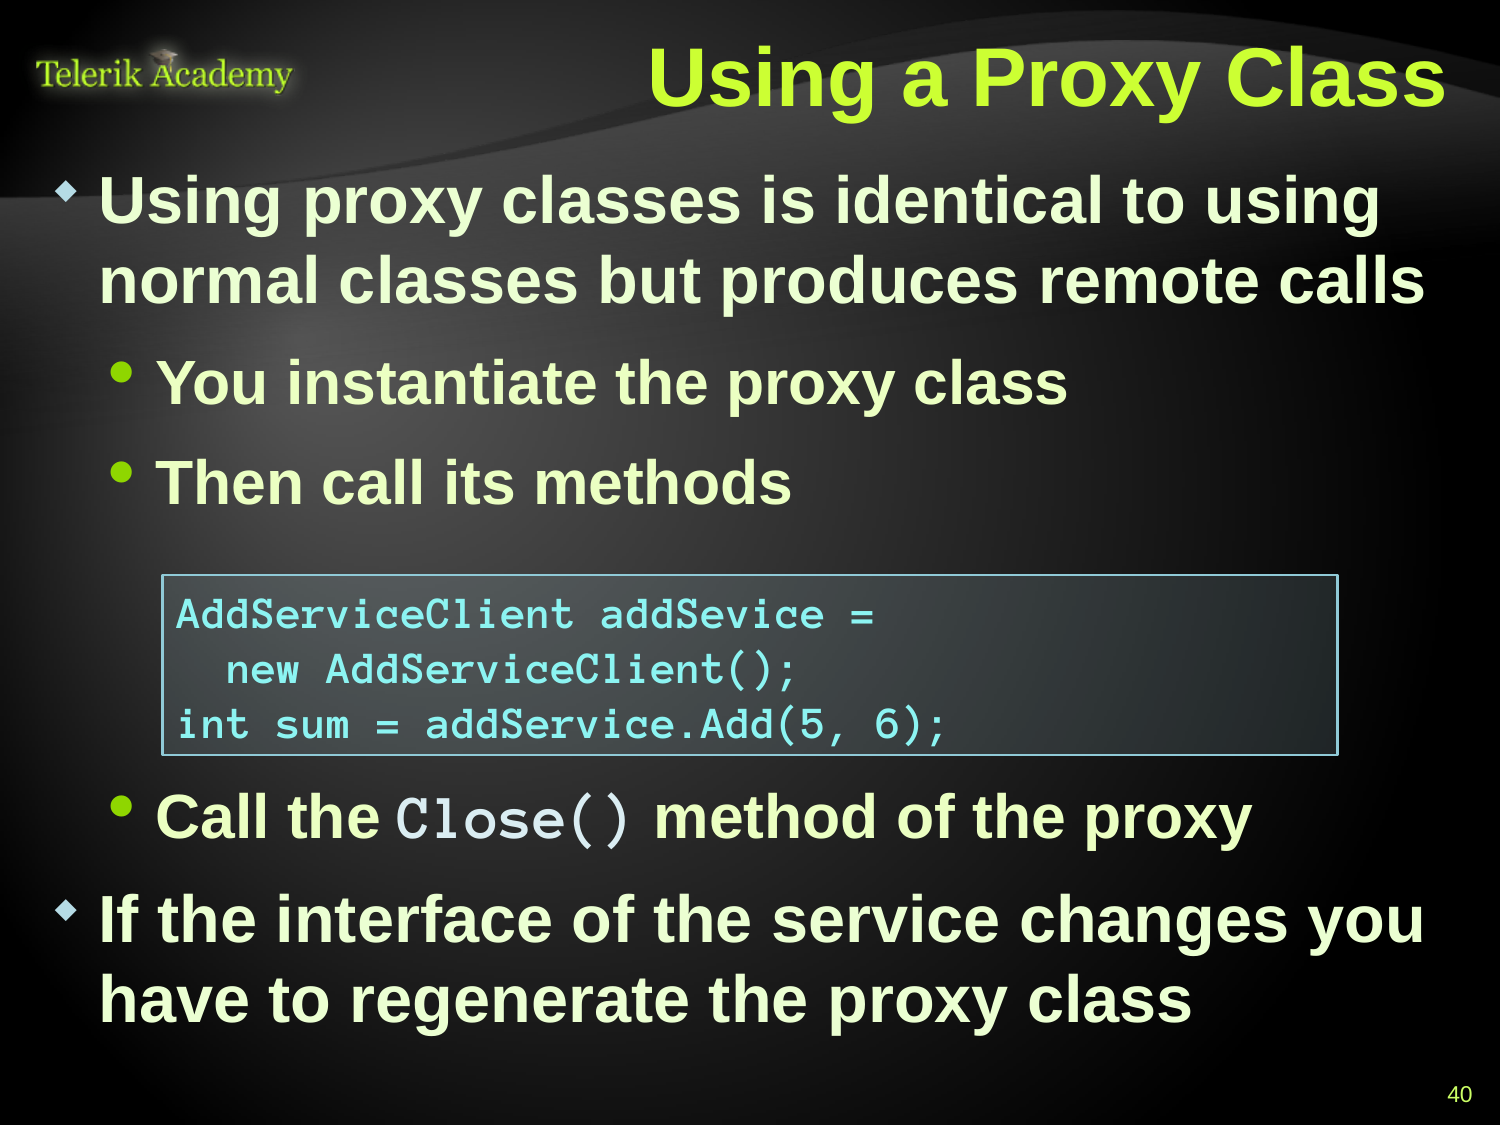

# Using a Proxy Class
Using proxy classes is identical to using normal classes but produces remote calls
You instantiate the proxy class
Then call its methods

Call the Close() method of the proxy
If the interface of the service changes you have to regenerate the proxy class
AddServiceClient addSevice =
  new AddServiceClient();
int sum = addService.Add(5, 6);
40